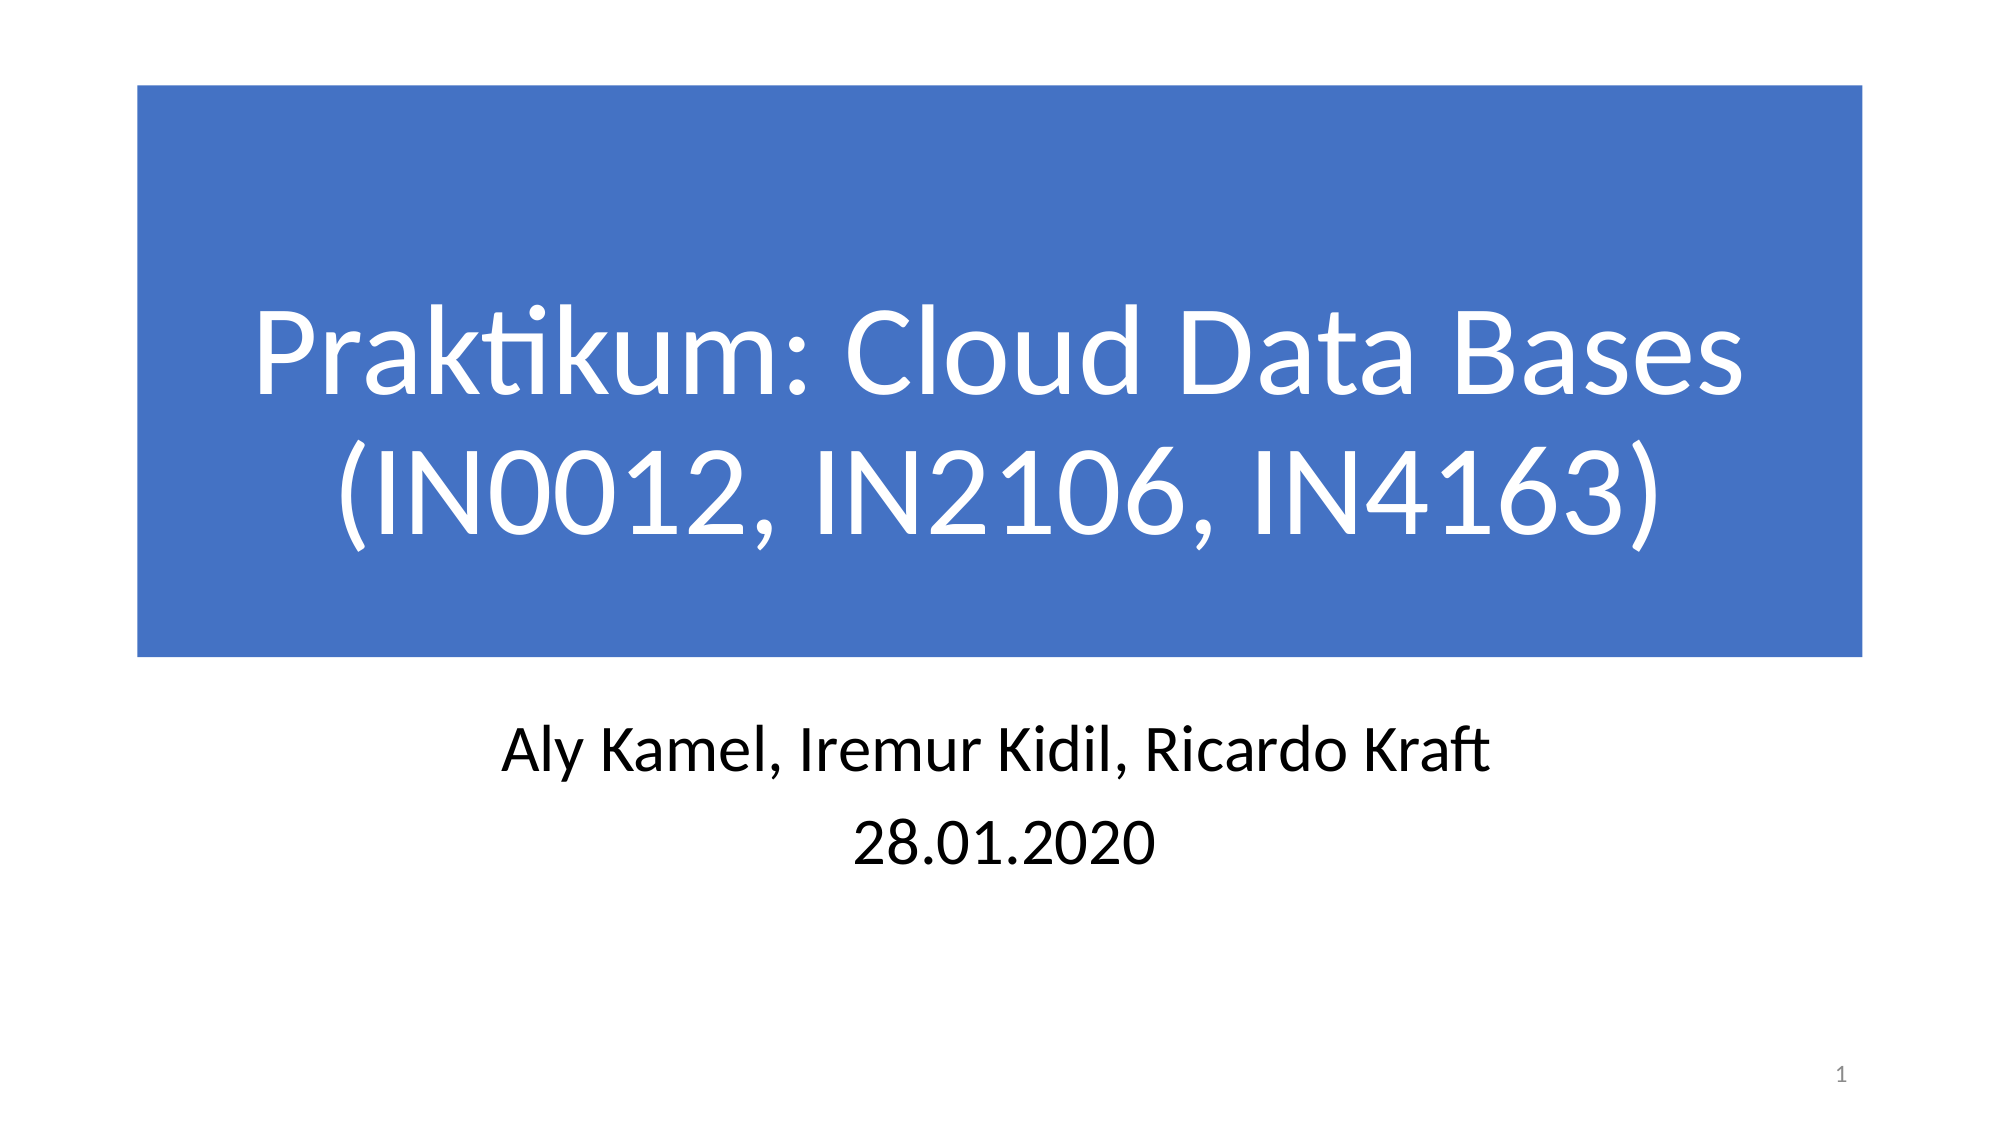

# Praktikum: Cloud Data Bases (IN0012, IN2106, IN4163)
Aly Kamel, Iremur Kidil, Ricardo Kraft
28.01.2020
1